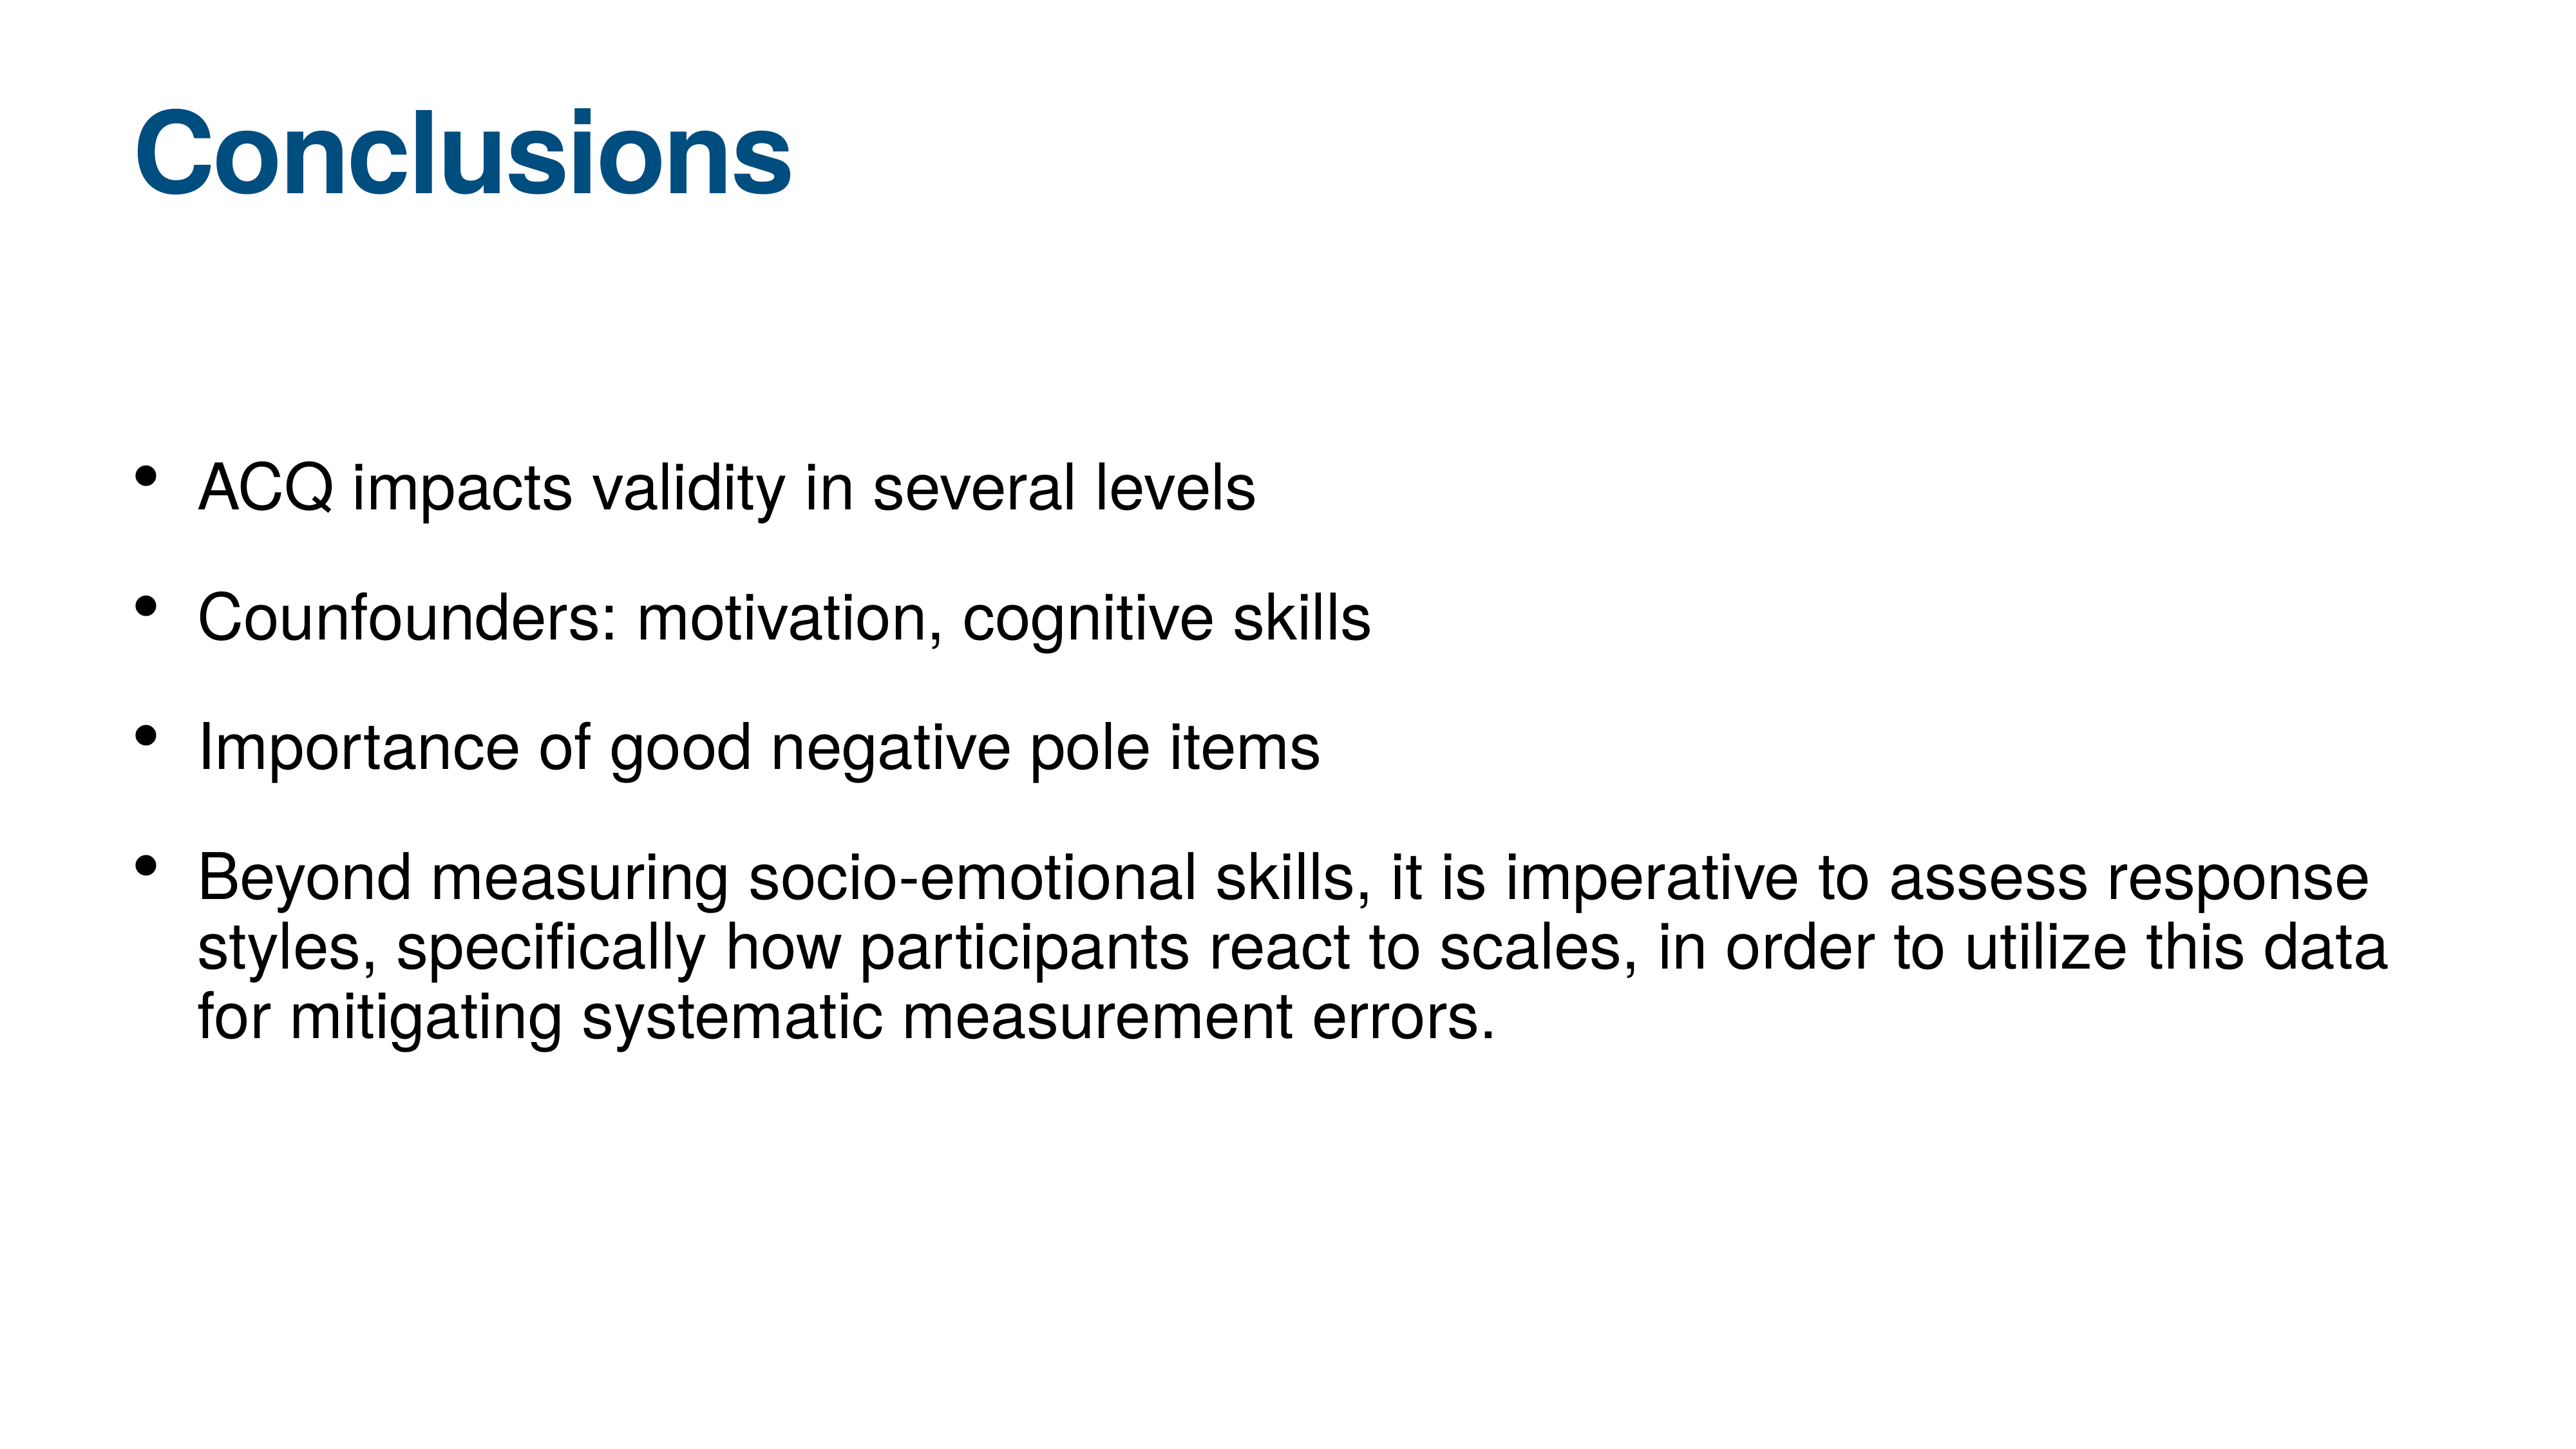

# Conclusions
ACQ impacts validity in several levels
Counfounders: motivation, cognitive skills
Importance of good negative pole items
Beyond measuring socio-emotional skills, it is imperative to assess response styles, specifically how participants react to scales, in order to utilize this data for mitigating systematic measurement errors.